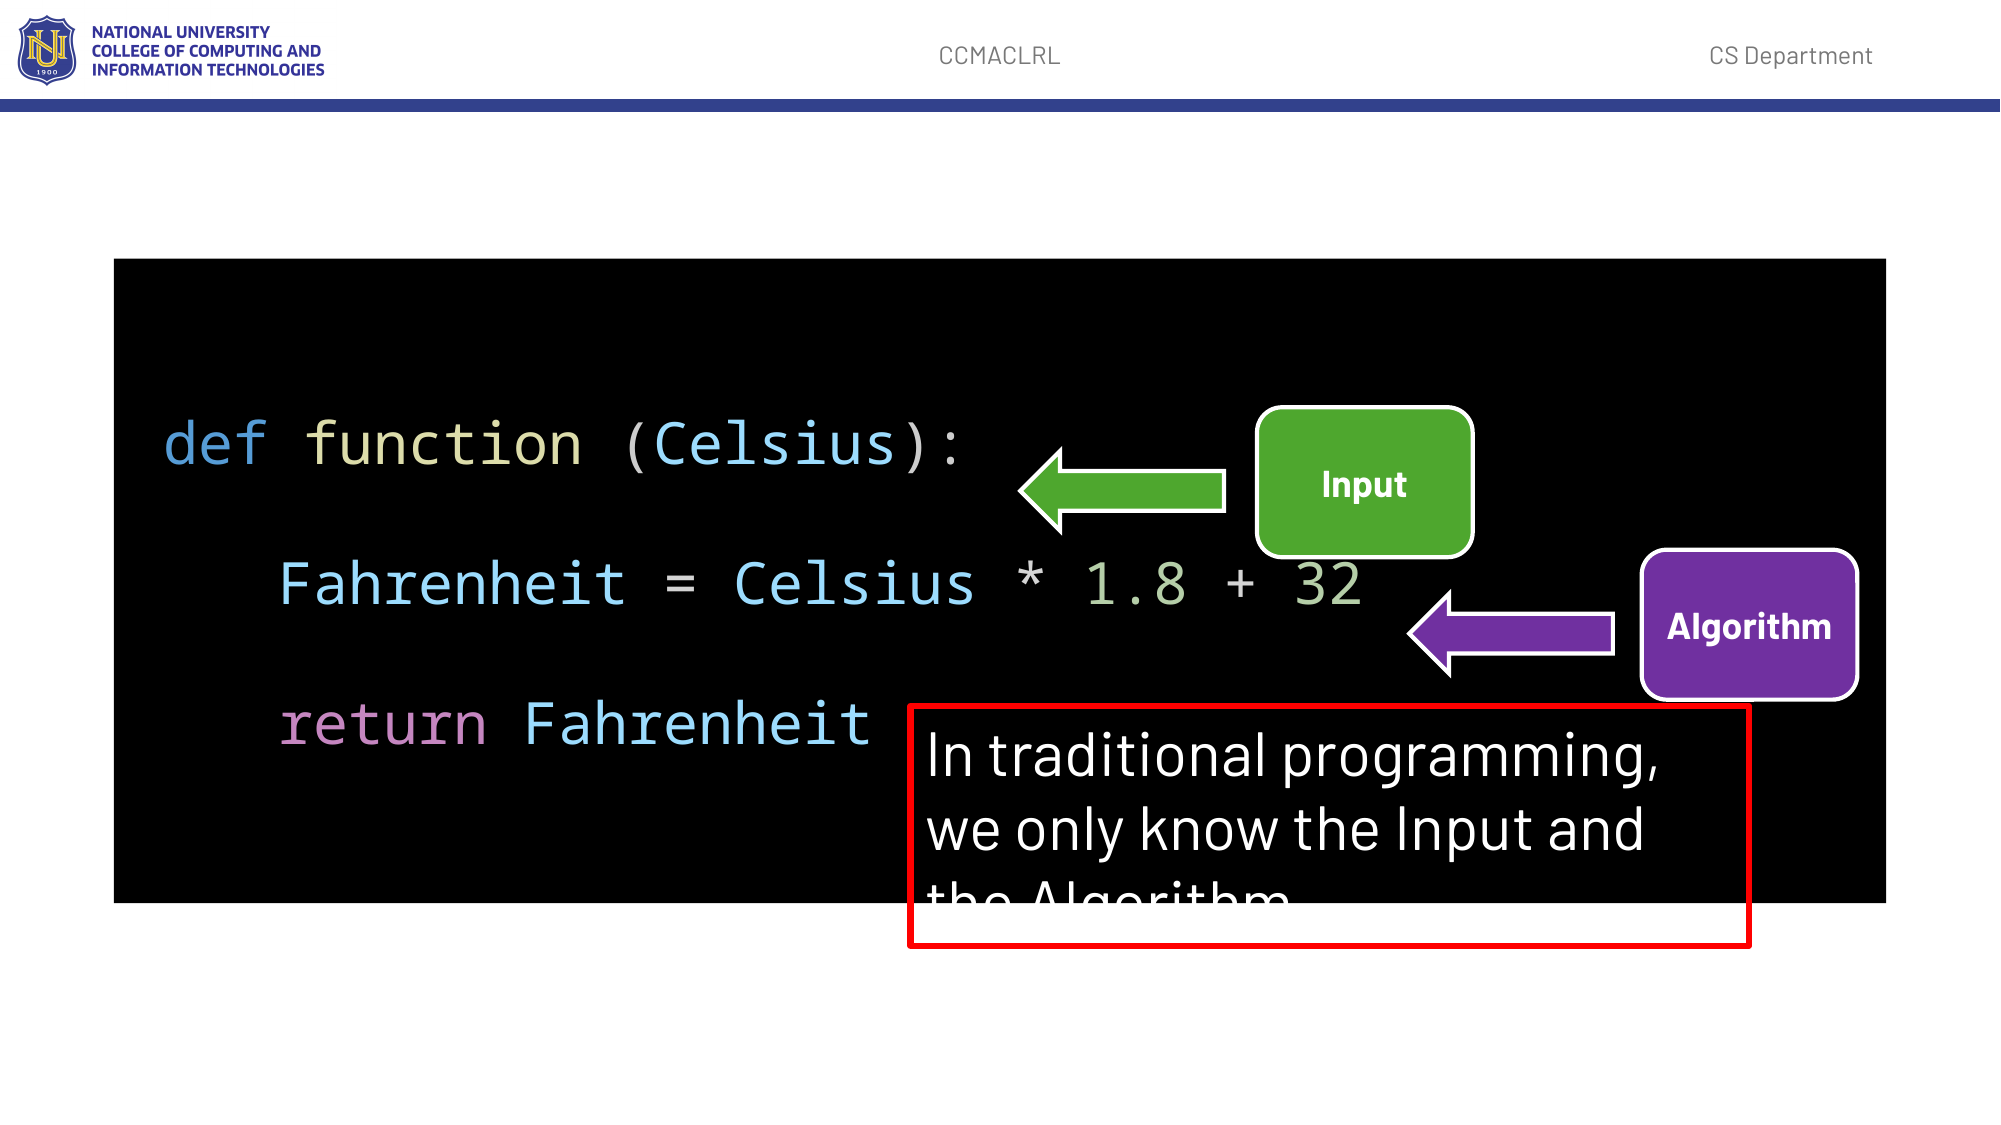

def function (Celsius):
	Fahrenheit = Celsius * 1.8 + 32
	return Fahrenheit

Input

Algorithm

In traditional programming, we only know the Input and the Algorithm.